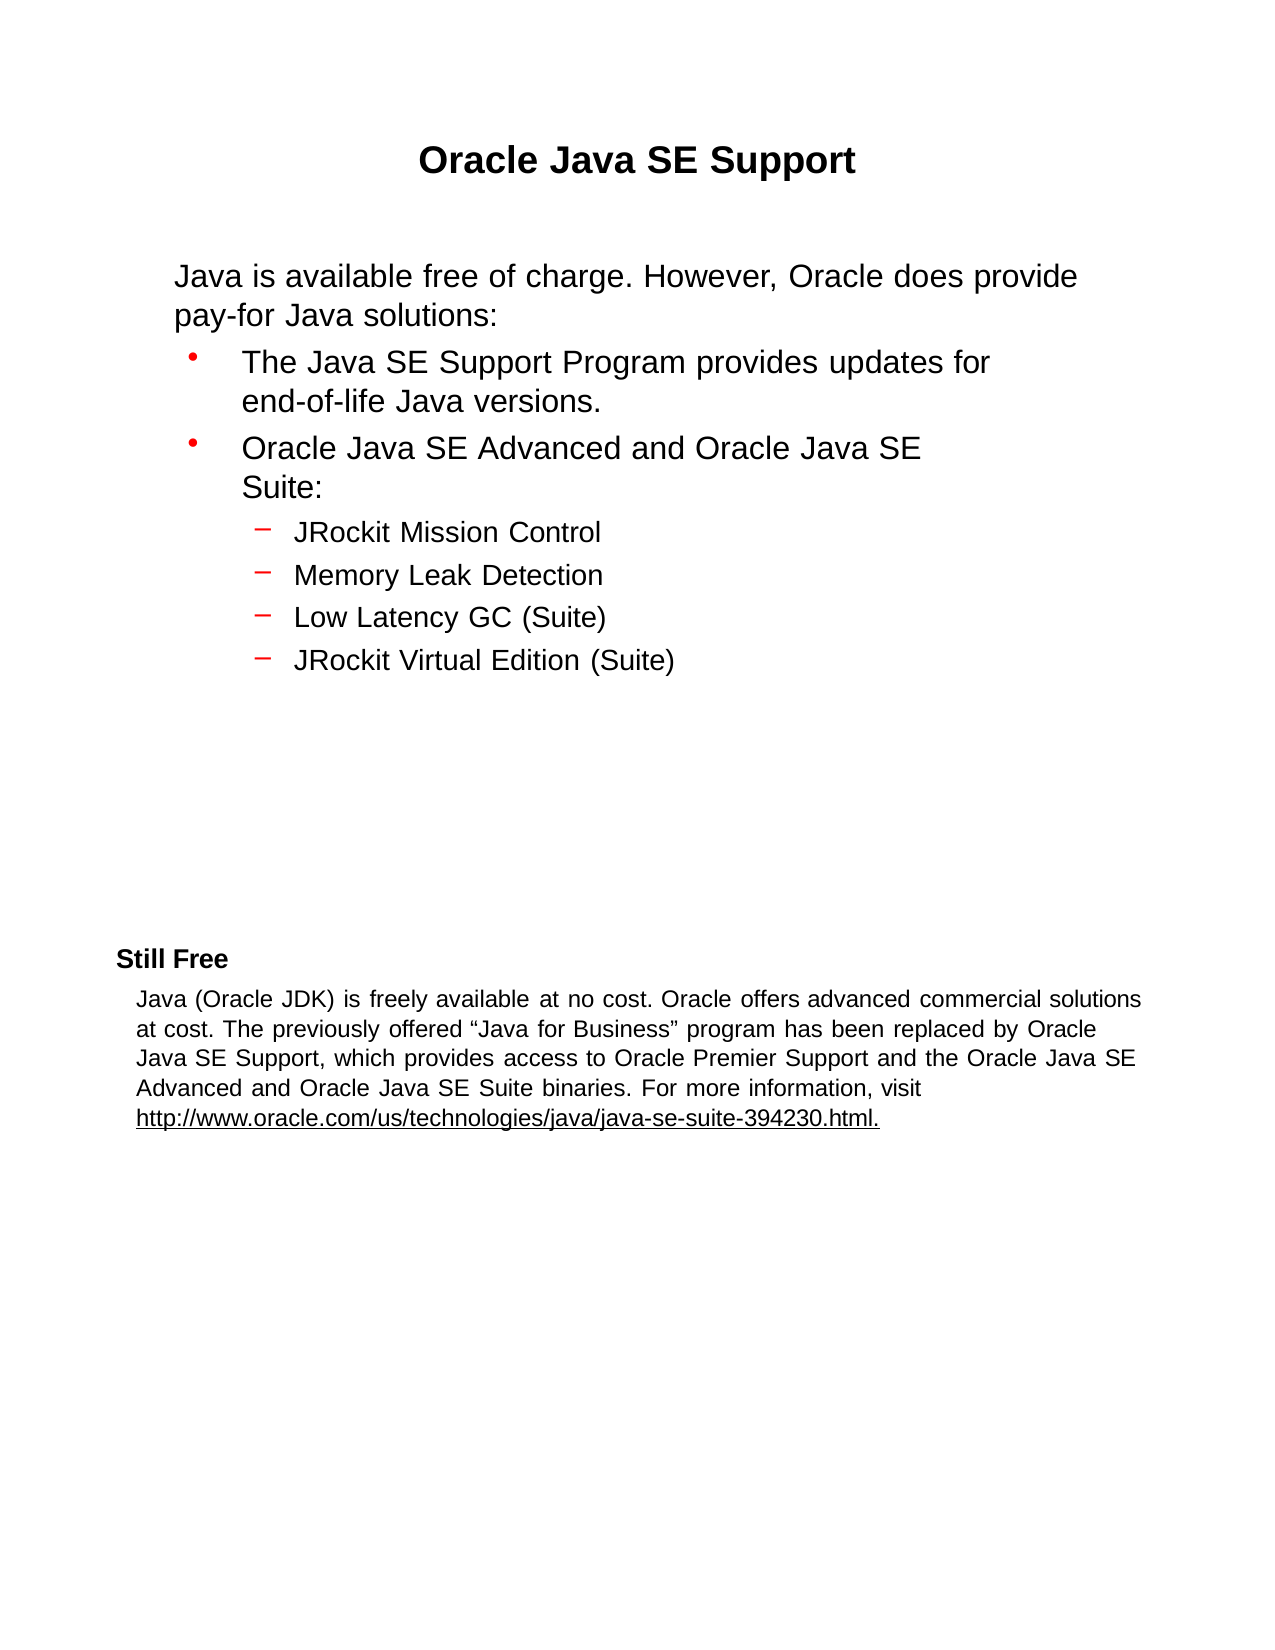

Oracle Java SE Support

Java is available free of charge. However, Oracle does provide pay-for Java solutions:
The Java SE Support Program provides updates for end-of-life Java versions.
Oracle Java SE Advanced and Oracle Java SE Suite:
JRockit Mission Control
Memory Leak Detection
Low Latency GC (Suite)
JRockit Virtual Edition (Suite)

Still Free
Java (Oracle JDK) is freely available at no cost. Oracle offers advanced commercial solutions at cost. The previously offered “Java for Business” program has been replaced by Oracle Java SE Support, which provides access to Oracle Premier Support and the Oracle Java SE Advanced and Oracle Java SE Suite binaries. For more information, visit http://www.oracle.com/us/technologies/java/java-se-suite-394230.html.